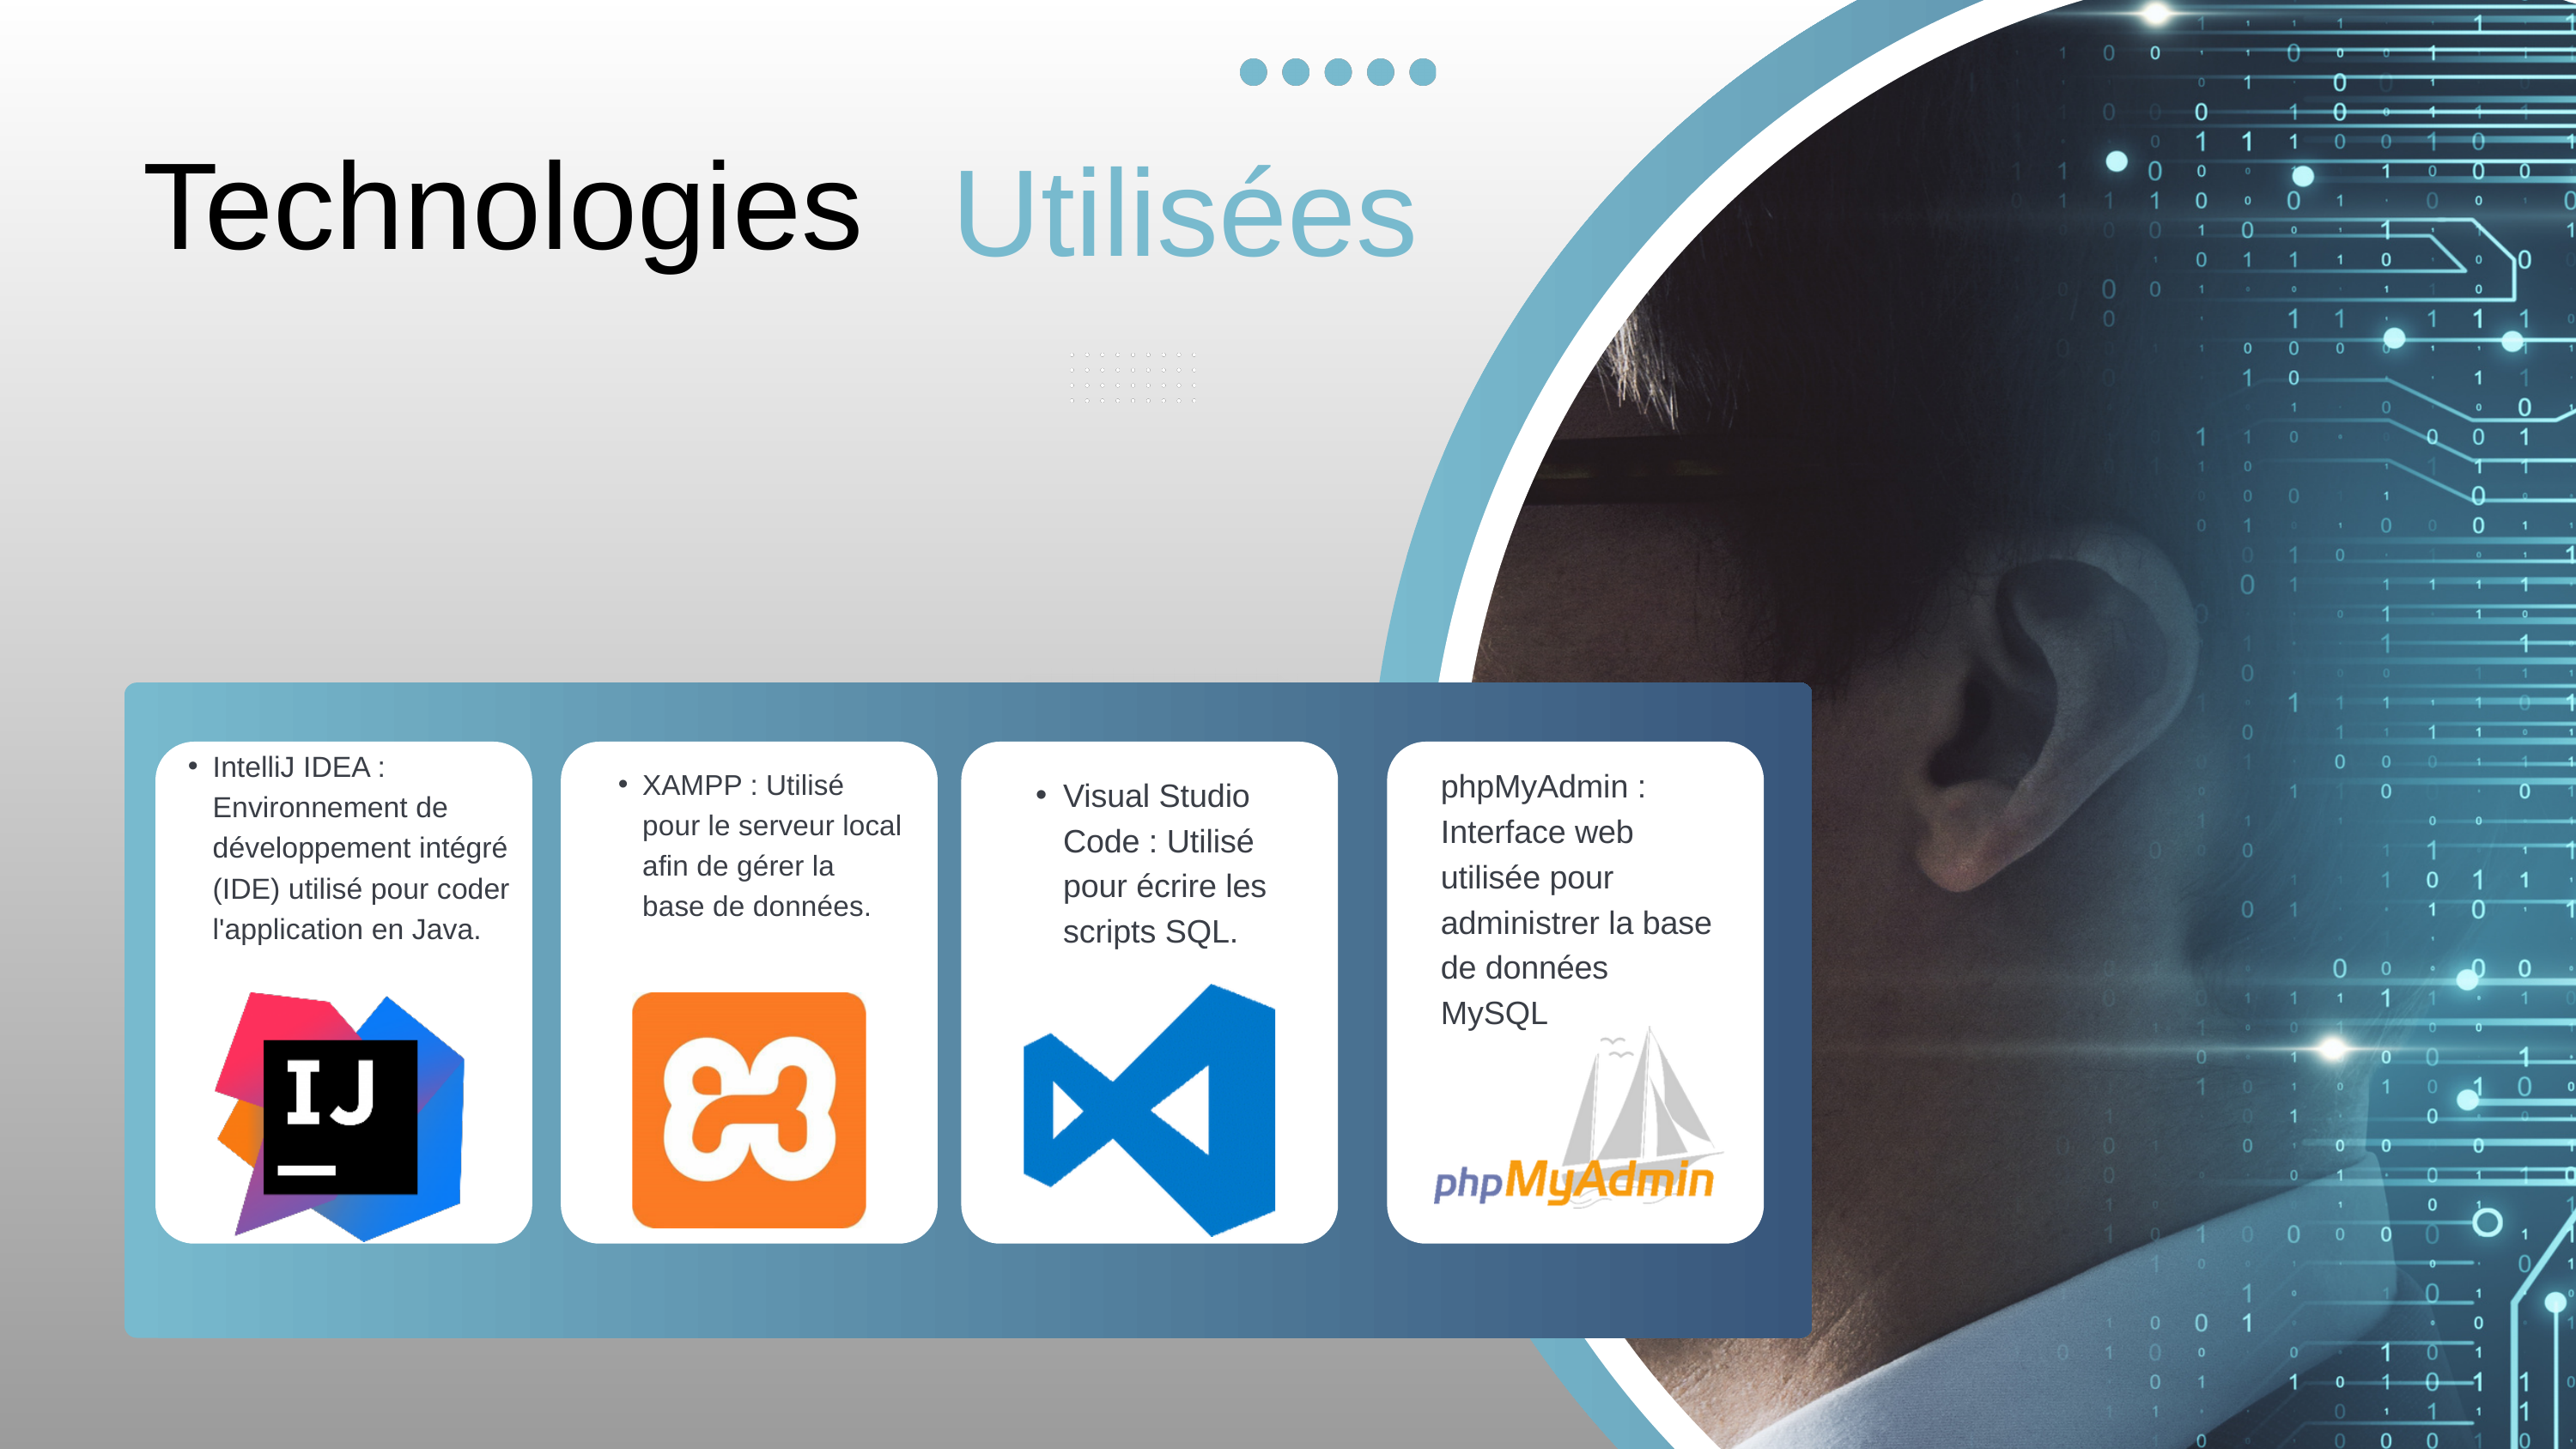

Technologies
Utilisées

01

02

03

IntelliJ IDEA : Environnement de développement intégré (IDE) utilisé pour coder l'application en Java.

phpMyAdmin : Interface web utilisée pour administrer la base de données MySQL
XAMPP : Utilisé pour le serveur local afin de gérer la base de données.

Visual Studio Code : Utilisé pour écrire les scripts SQL.